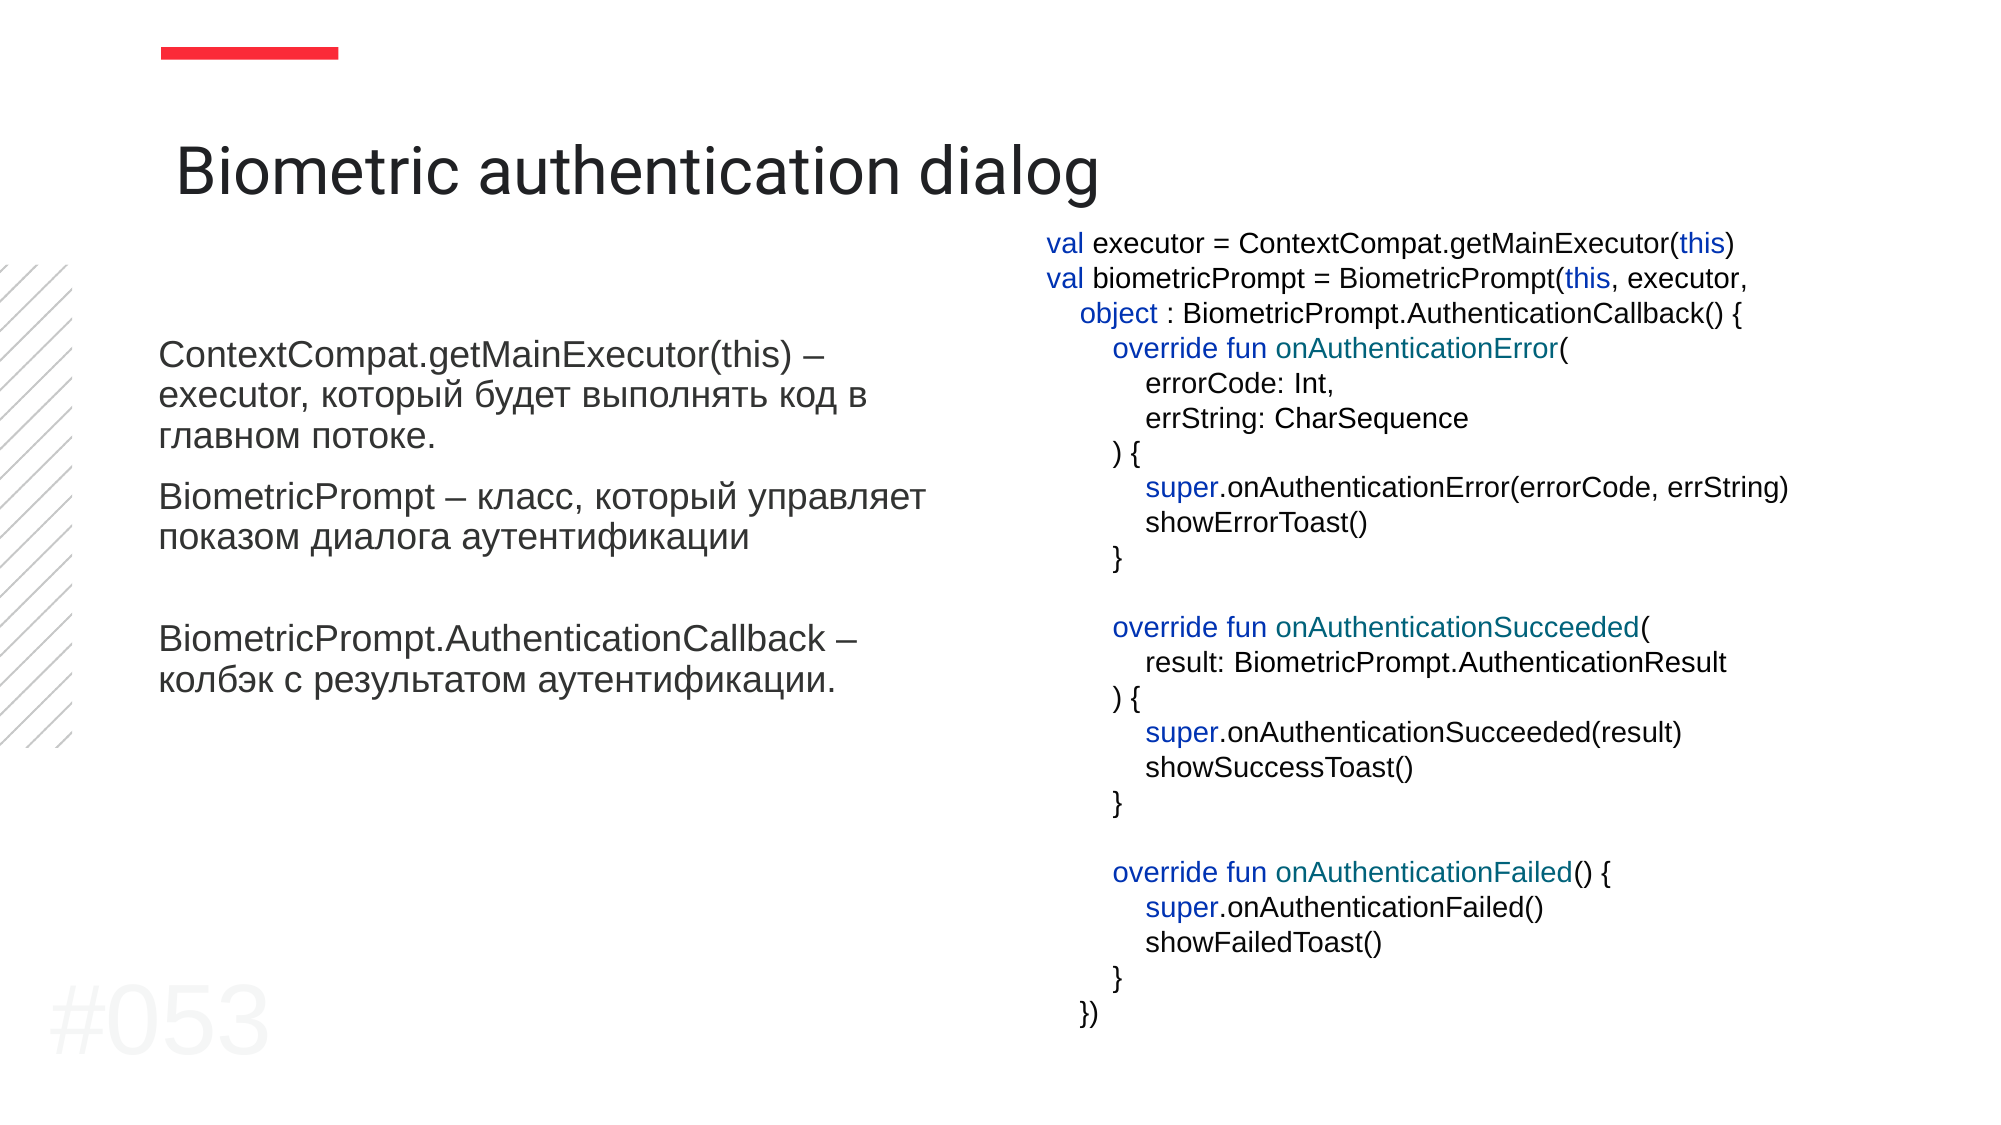

Biometric authentication dialog
val executor = ContextCompat.getMainExecutor(this)
val biometricPrompt = BiometricPrompt(this, executor,
    object : BiometricPrompt.AuthenticationCallback() {
        override fun onAuthenticationError(
            errorCode: Int,
            errString: CharSequence
        ) {
            super.onAuthenticationError(errorCode, errString)
            showErrorToast()
        }
        override fun onAuthenticationSucceeded(
            result: BiometricPrompt.AuthenticationResult
        ) {
            super.onAuthenticationSucceeded(result)
            showSuccessToast()
        }
        override fun onAuthenticationFailed() {
            super.onAuthenticationFailed()
            showFailedToast()
        }
    })
ContextCompat.getMainExecutor(this) – executor, который будет выполнять код в главном потоке.
BiometricPrompt – класс, который управляет показом диалога аутентификации
BiometricPrompt.AuthenticationCallback – колбэк с результатом аутентификации.
#053